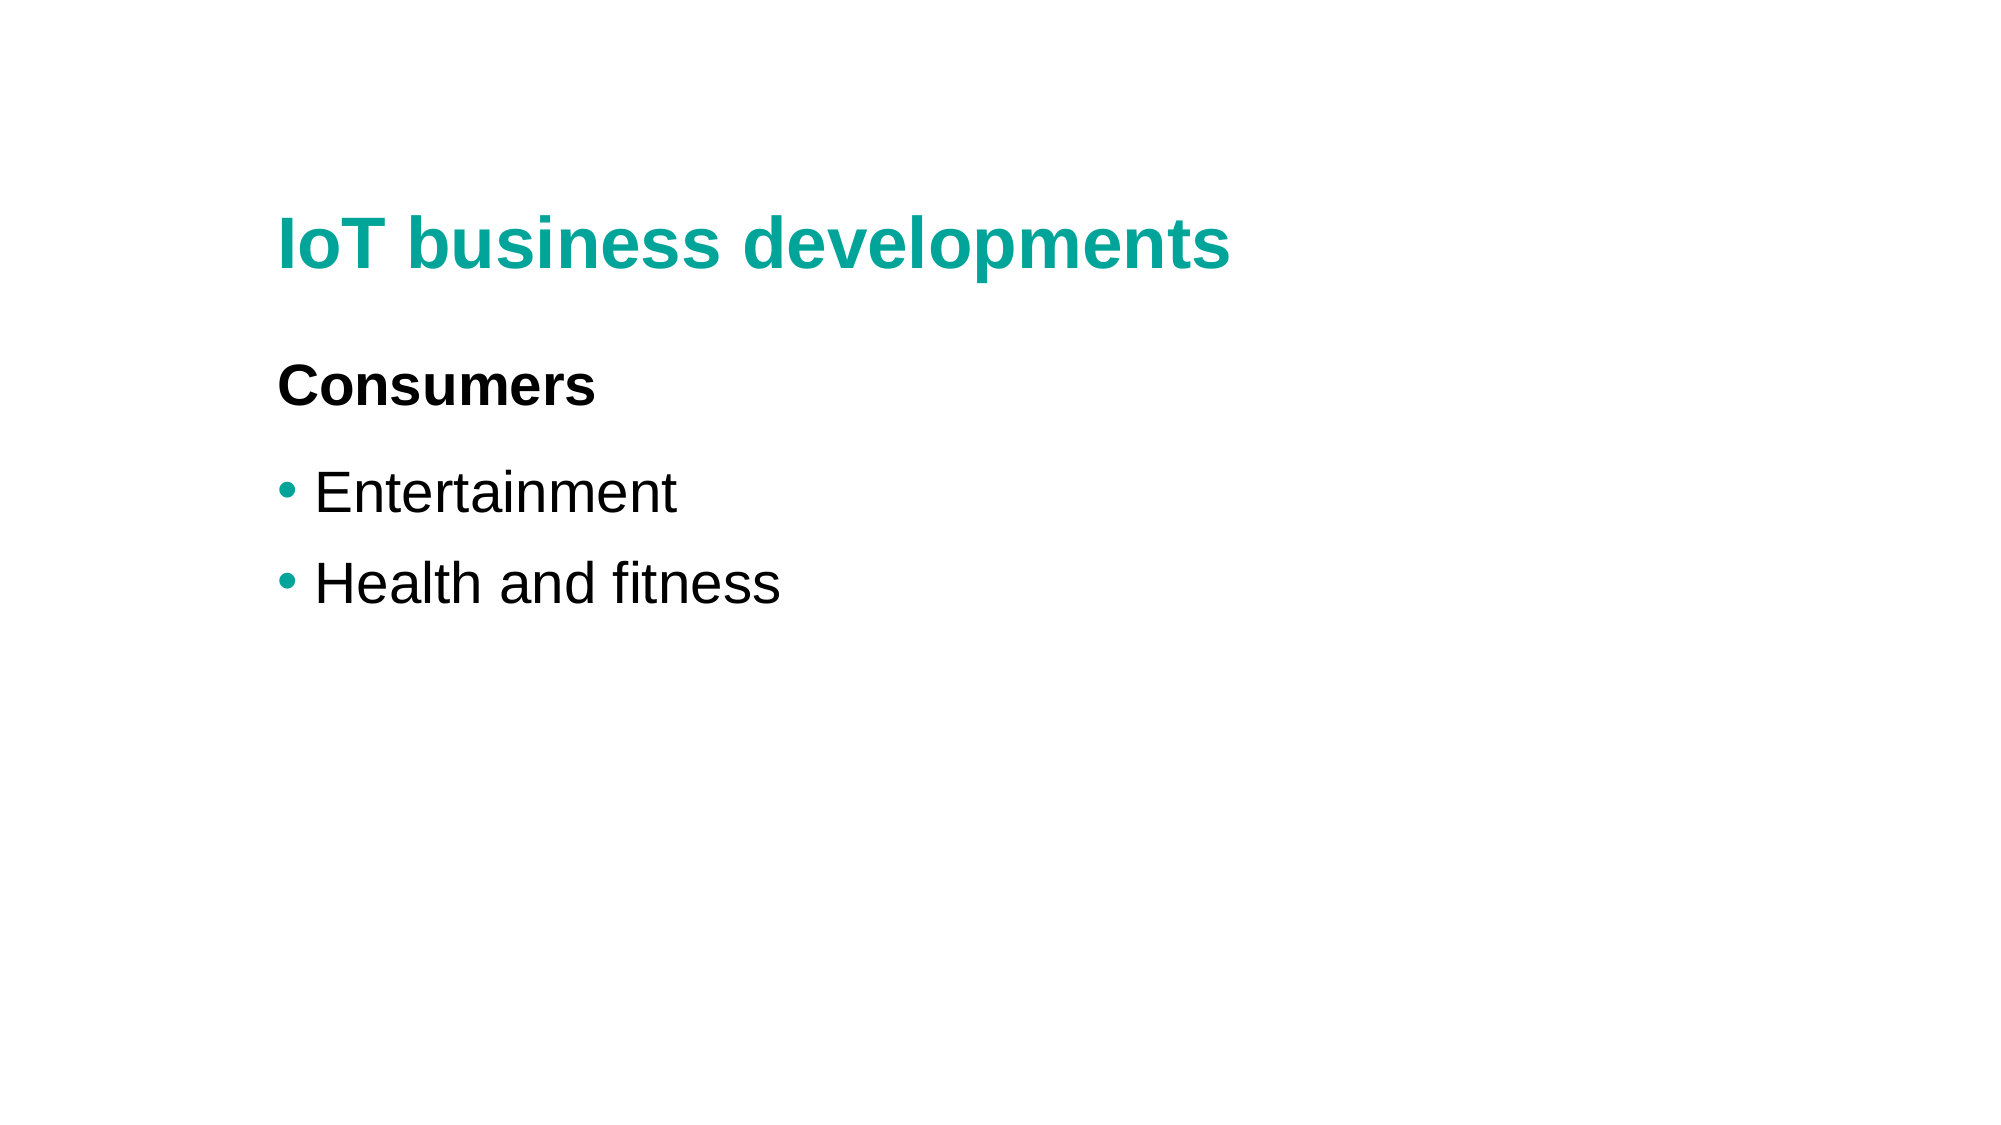

# IoT business developments
Consumers
Entertainment
Health and fitness
9